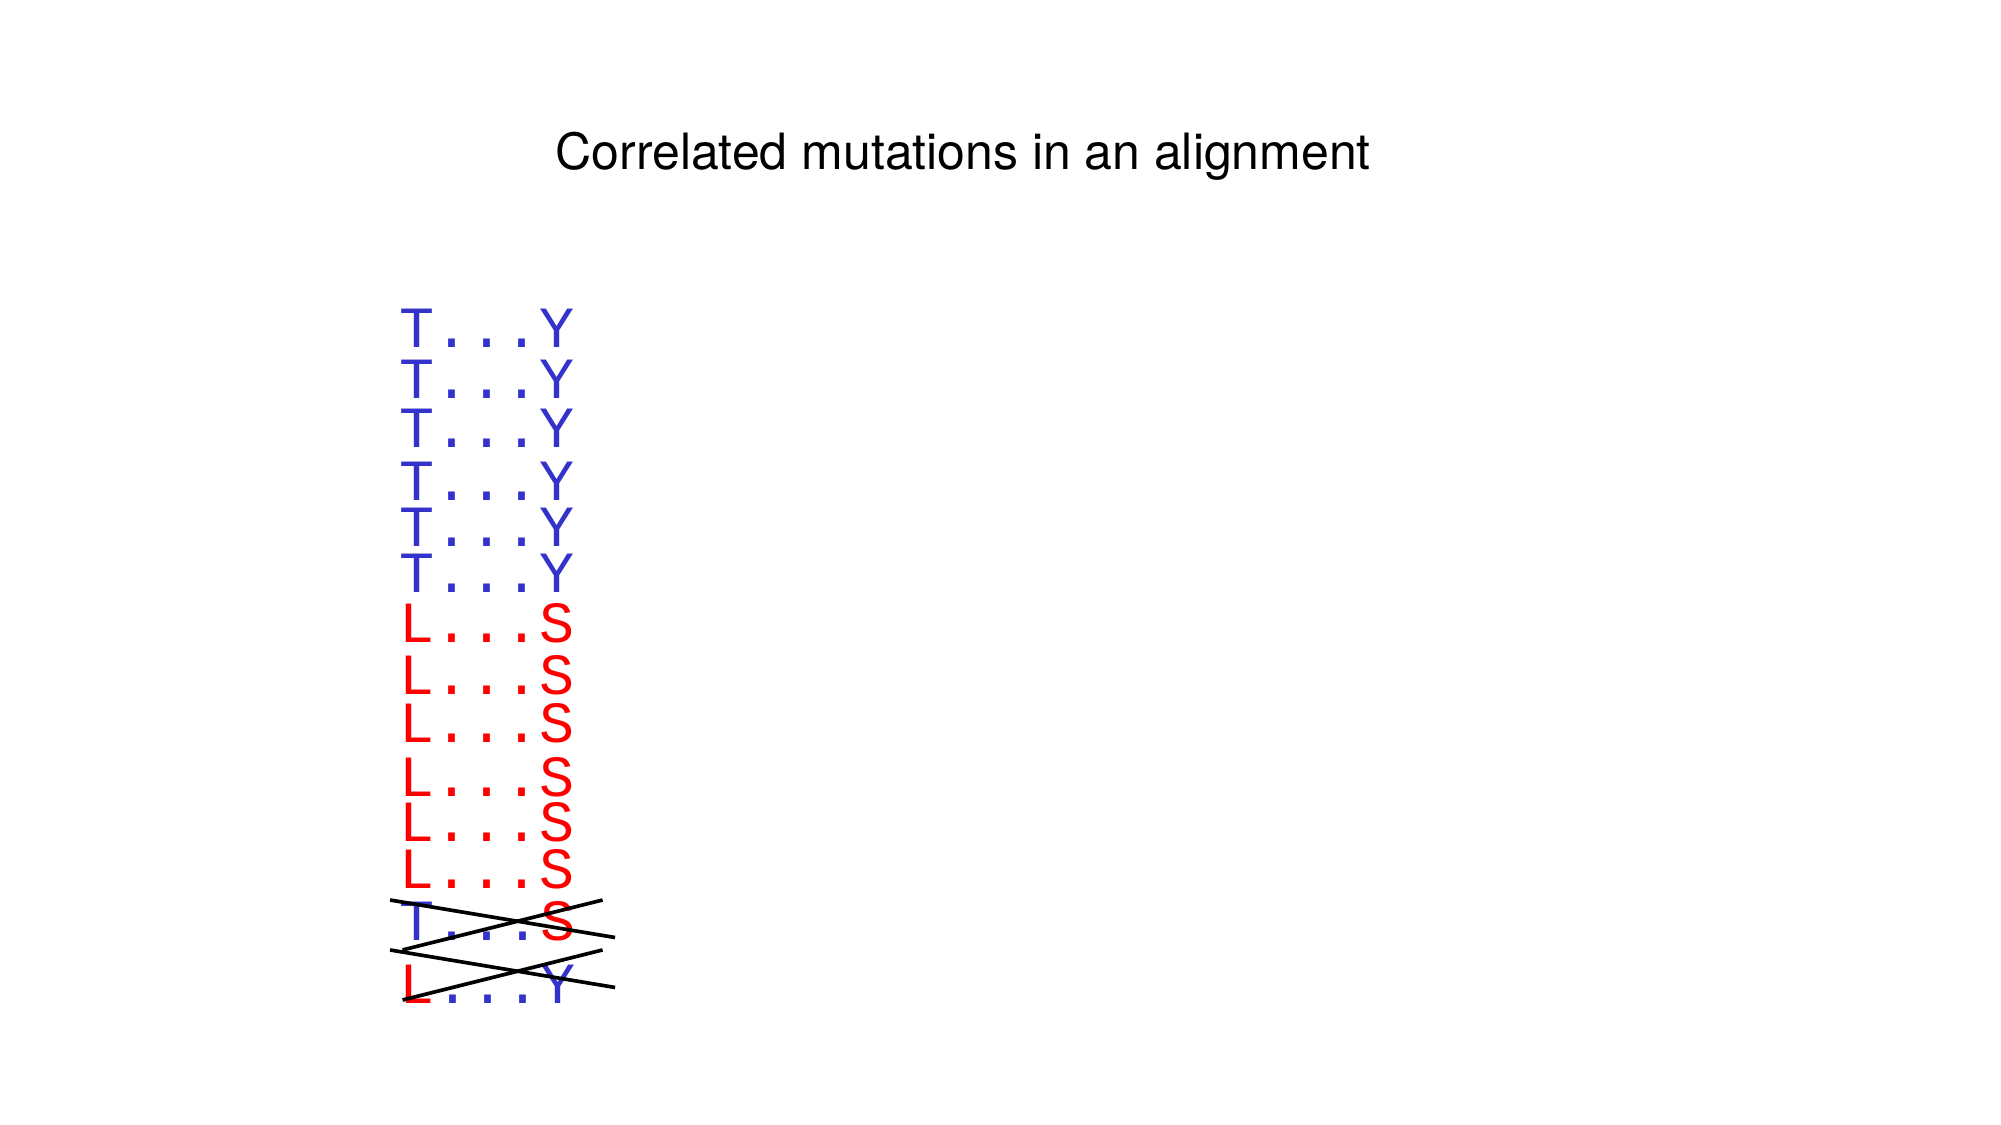

Correlated mutations in an alignment
T...Y
T...Y
T...Y
T...Y
T...Y
T...Y

L...S
L...S
L...S
L...S
L...S
L...S
T...S

L...Y